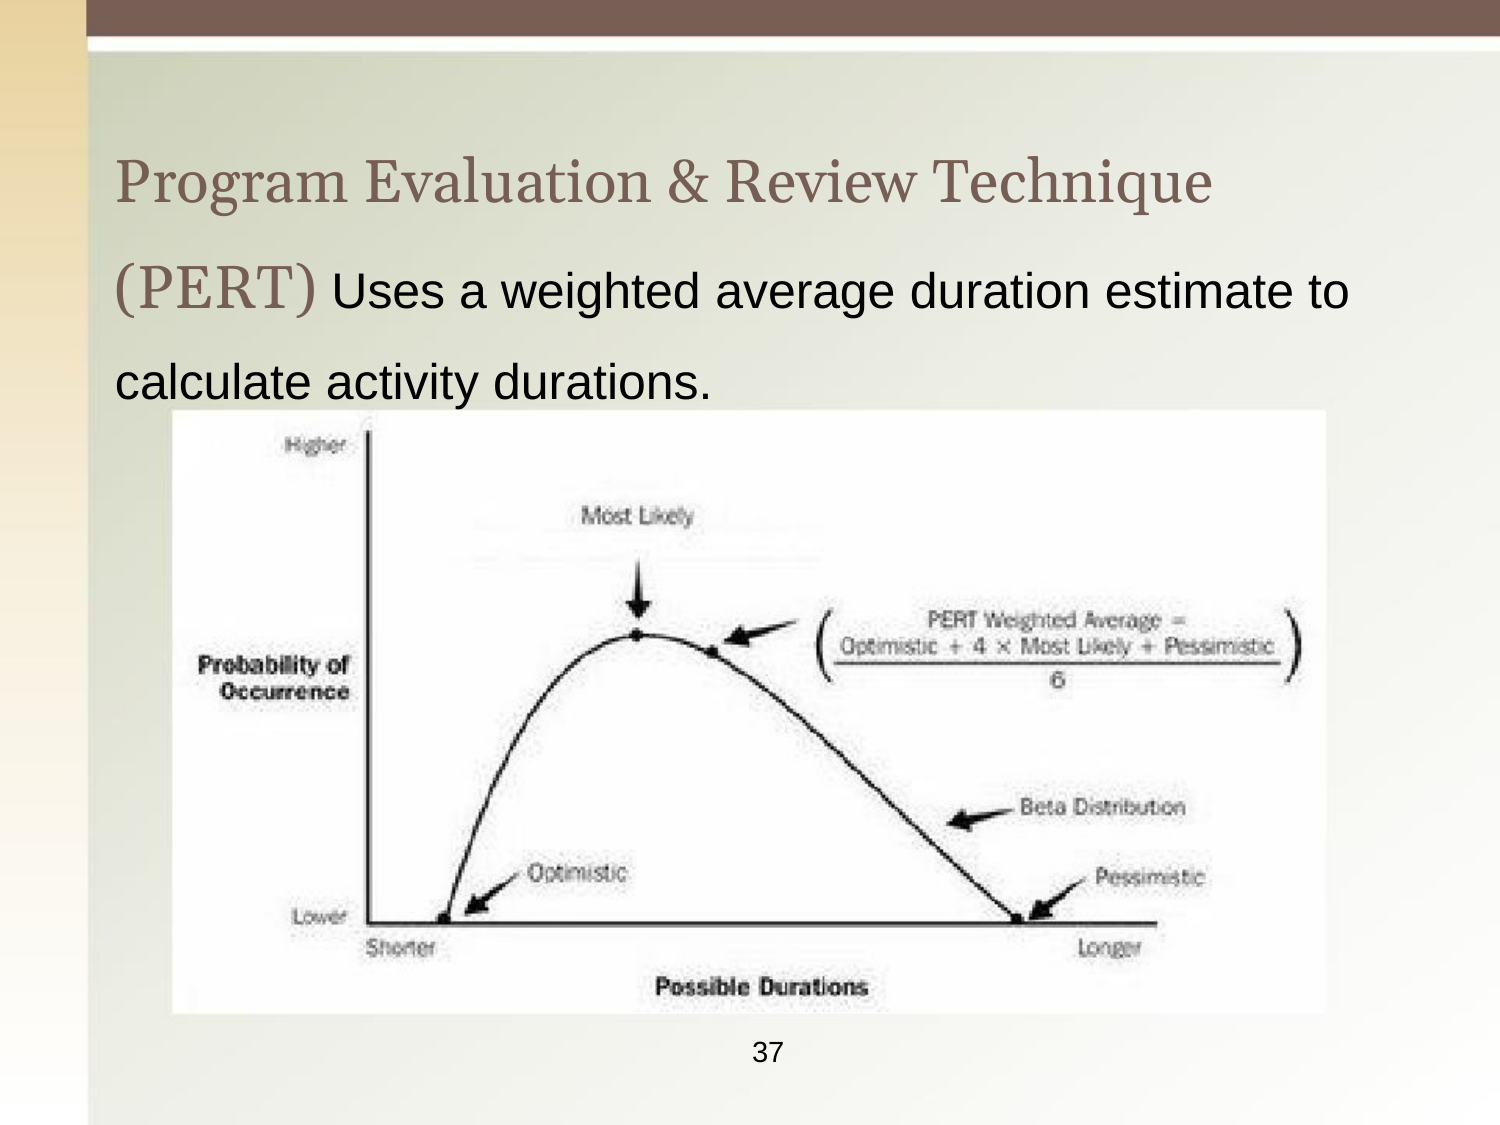

# Program Evaluation & Review Technique (PERT) Uses a weighted average duration estimate to calculate activity durations.

37